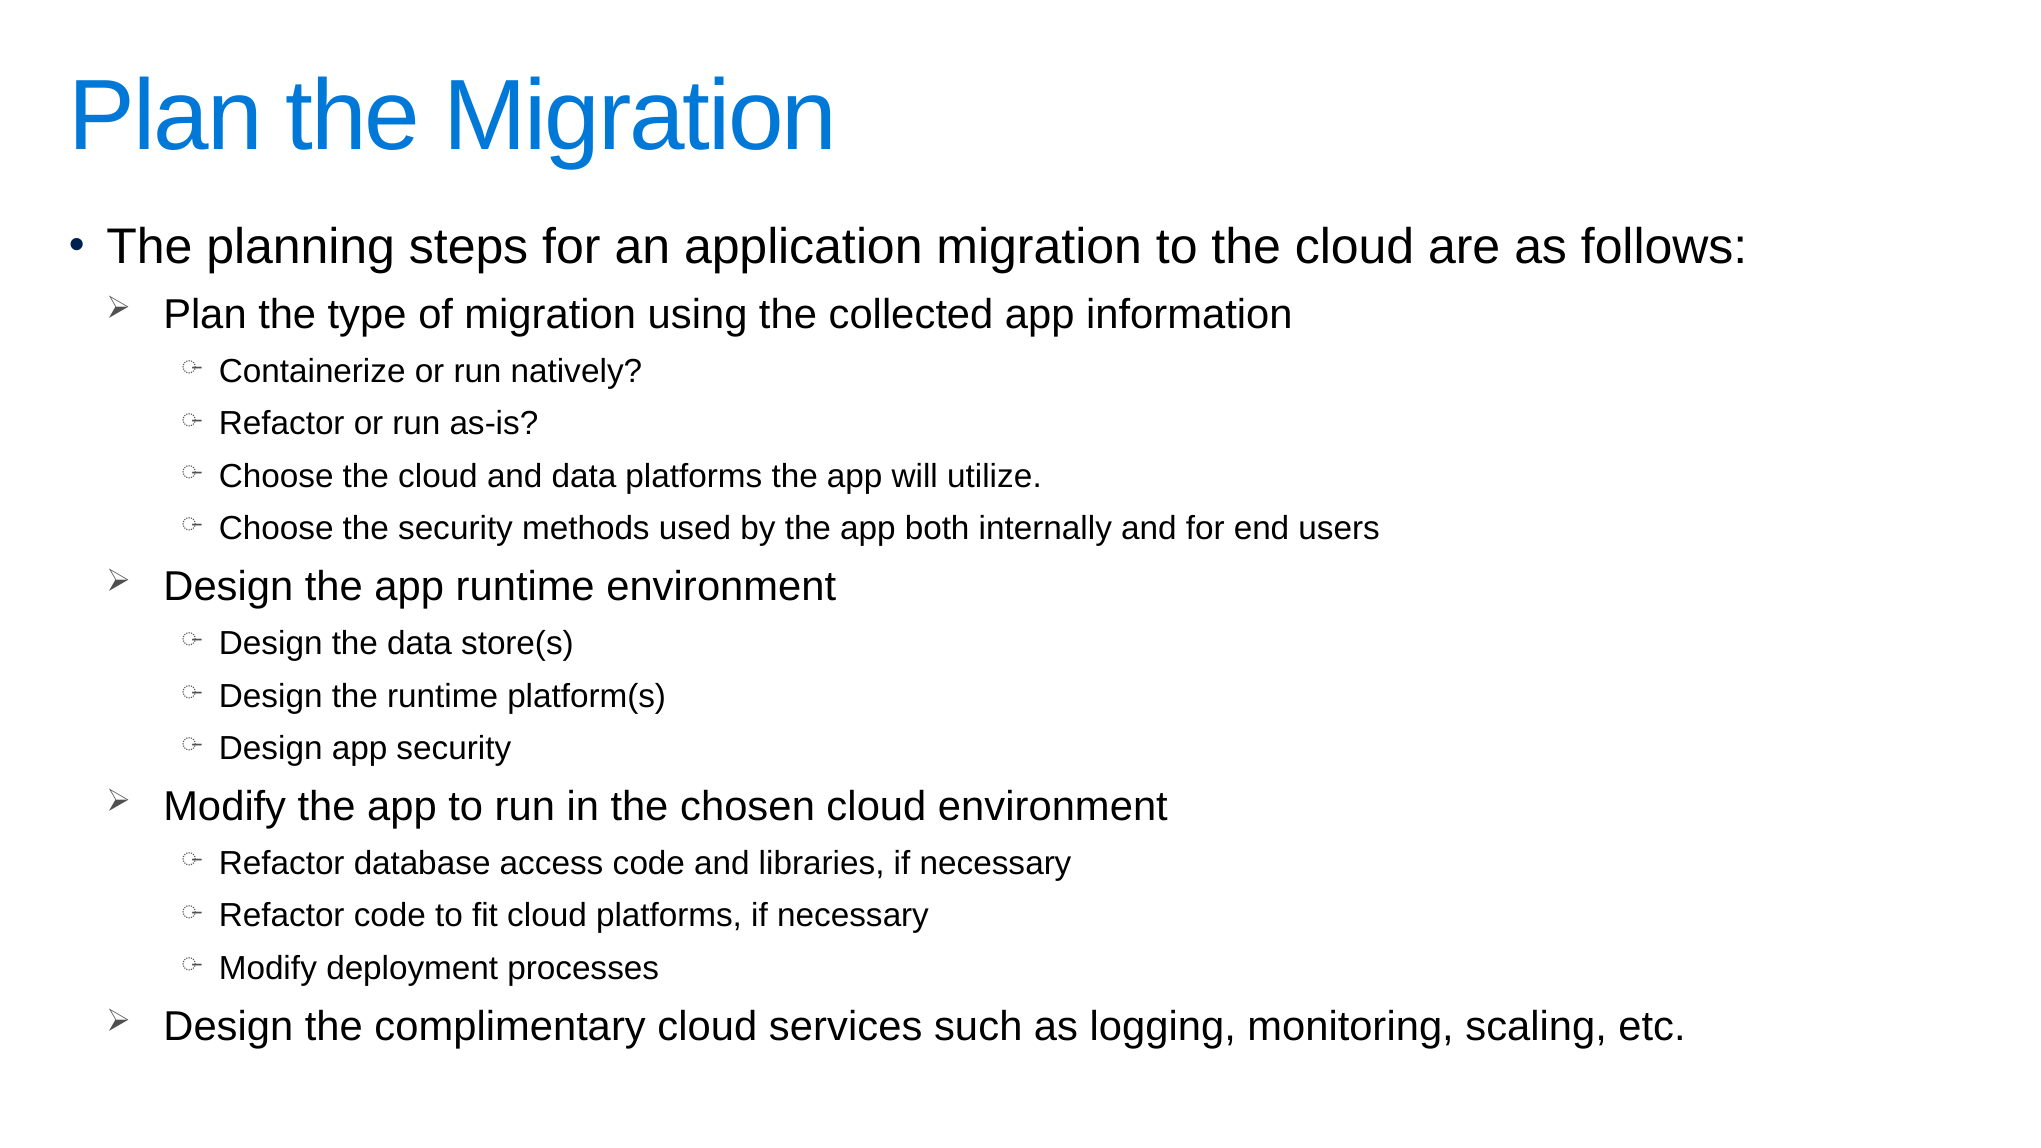

# Plan the Migration
The planning steps for an application migration to the cloud are as follows:
Plan the type of migration using the collected app information
Containerize or run natively?
Refactor or run as-is?
Choose the cloud and data platforms the app will utilize.
Choose the security methods used by the app both internally and for end users
Design the app runtime environment
Design the data store(s)
Design the runtime platform(s)
Design app security
Modify the app to run in the chosen cloud environment
Refactor database access code and libraries, if necessary
Refactor code to fit cloud platforms, if necessary
Modify deployment processes
Design the complimentary cloud services such as logging, monitoring, scaling, etc.